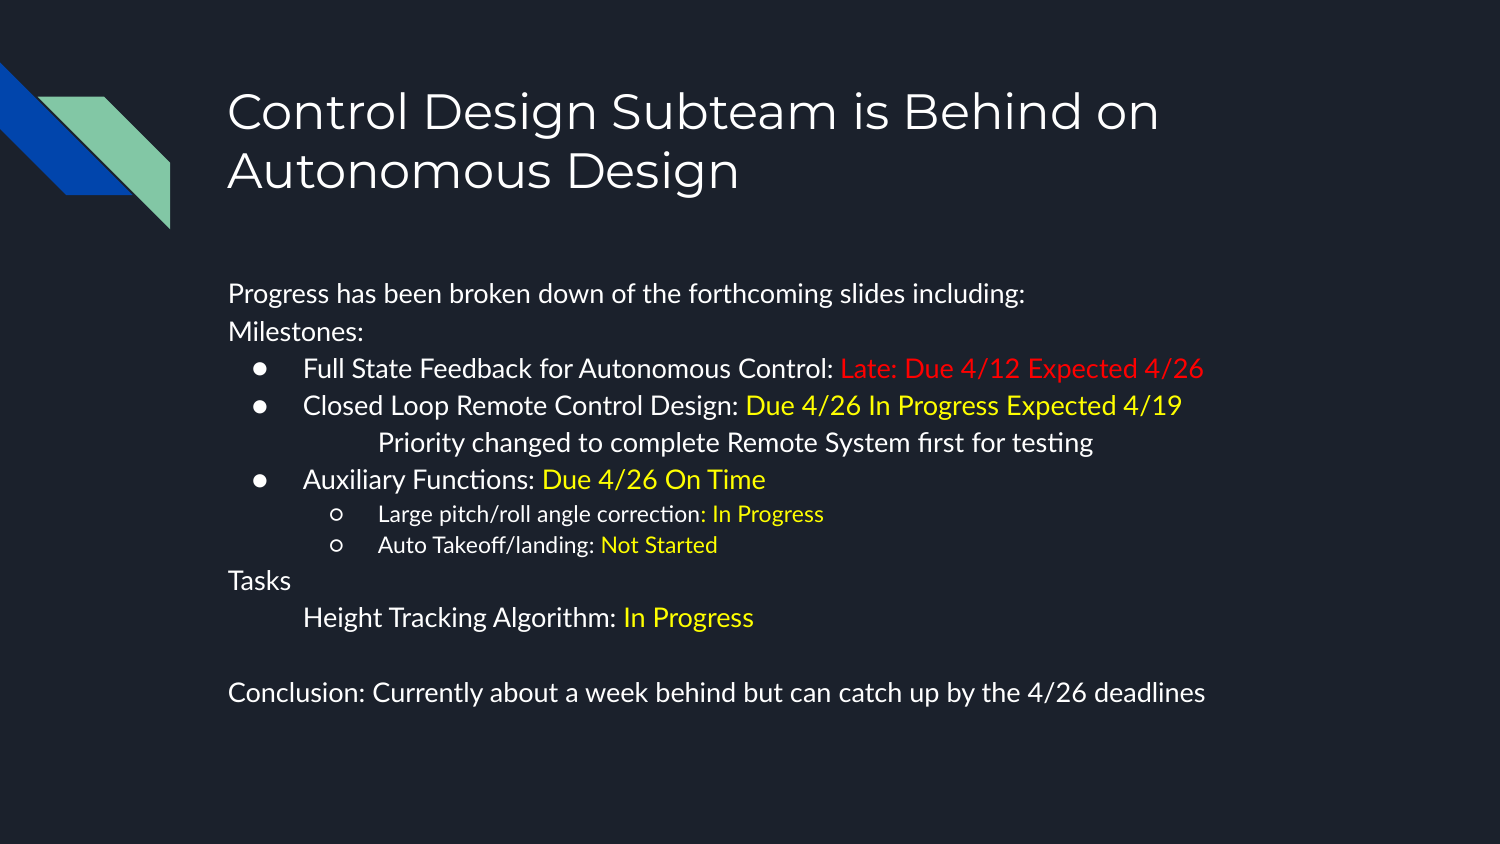

# Control Design Subteam is Behind on Autonomous Design
Progress has been broken down of the forthcoming slides including:
Milestones:
Full State Feedback for Autonomous Control: Late: Due 4/12 Expected 4/26
Closed Loop Remote Control Design: Due 4/26 In Progress Expected 4/19
Priority changed to complete Remote System first for testing
Auxiliary Functions: Due 4/26 On Time
Large pitch/roll angle correction: In Progress
Auto Takeoff/landing: Not Started
Tasks
Height Tracking Algorithm: In Progress

Conclusion: Currently about a week behind but can catch up by the 4/26 deadlines